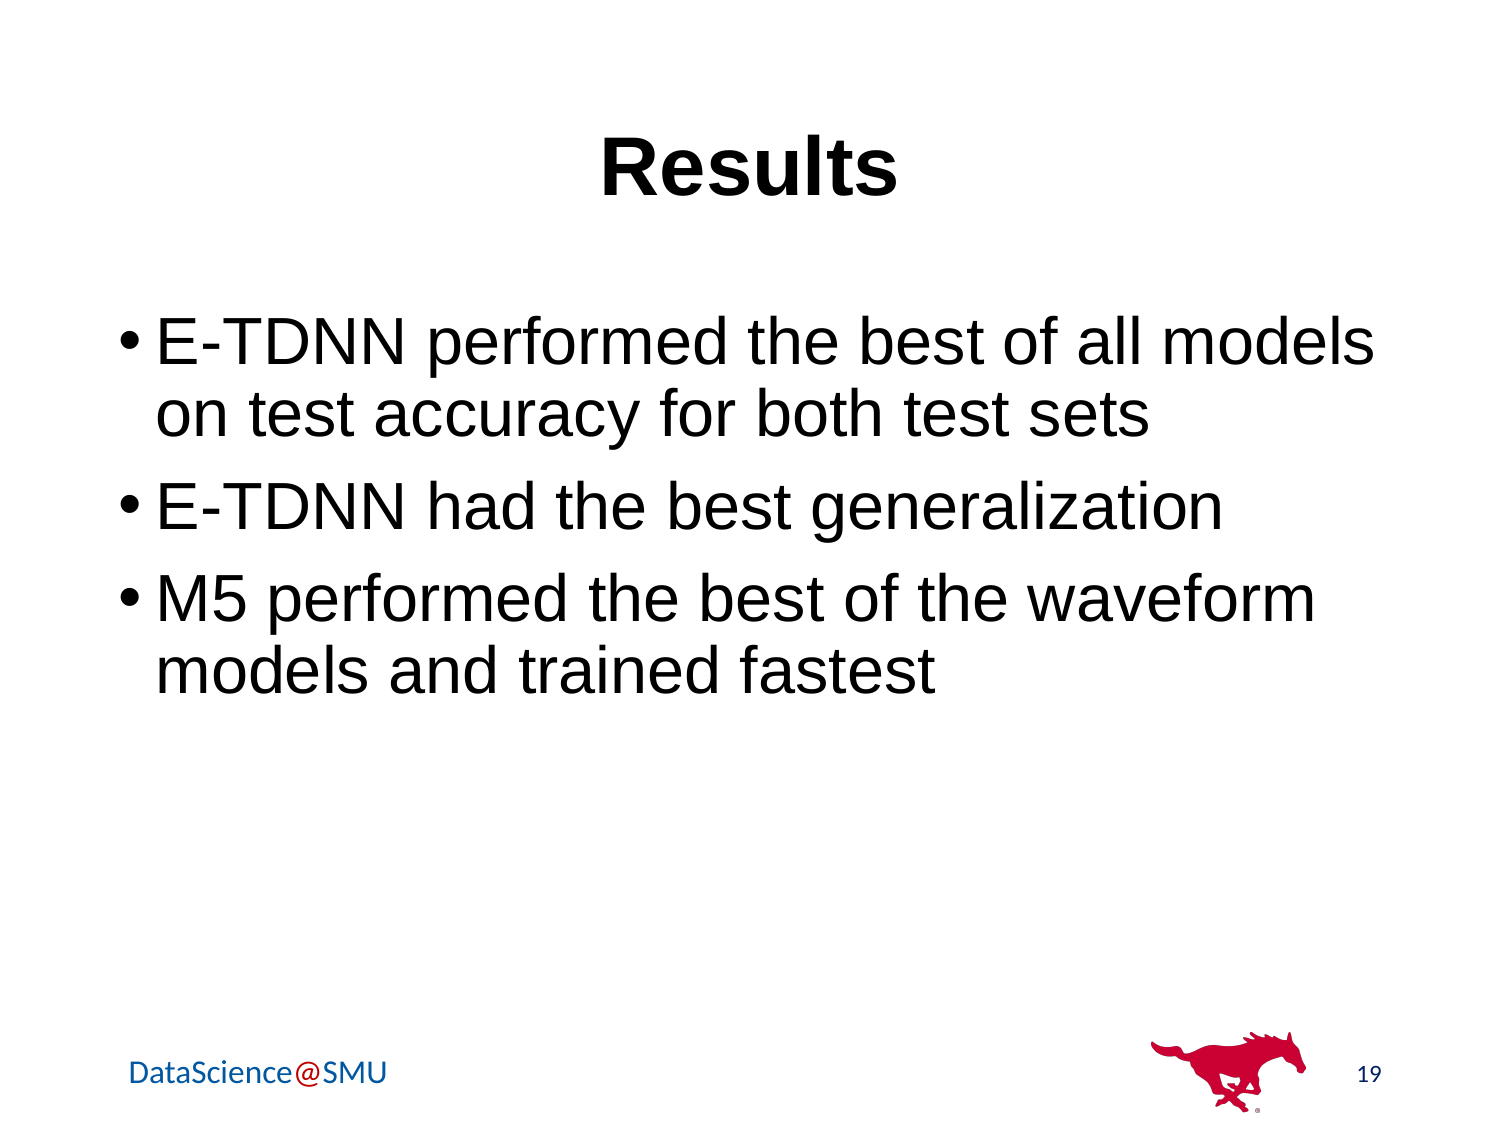

# Results
E-TDNN performed the best of all models on test accuracy for both test sets
E-TDNN had the best generalization
M5 performed the best of the waveform models and trained fastest
19